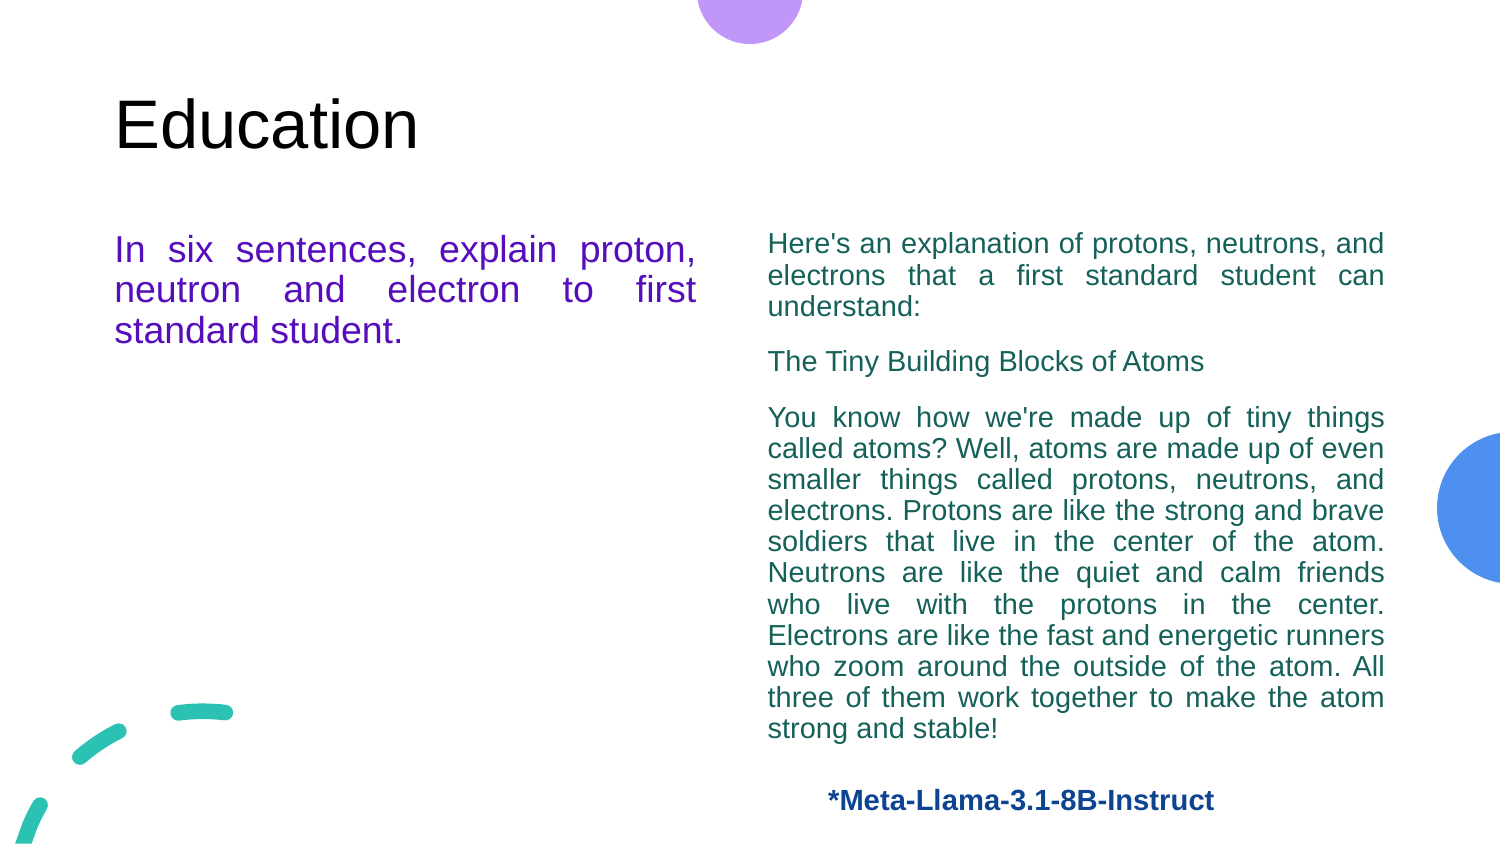

# Education
Here's an explanation of protons, neutrons, and electrons that a first standard student can understand:
The Tiny Building Blocks of Atoms
You know how we're made up of tiny things called atoms? Well, atoms are made up of even smaller things called protons, neutrons, and electrons. Protons are like the strong and brave soldiers that live in the center of the atom. Neutrons are like the quiet and calm friends who live with the protons in the center. Electrons are like the fast and energetic runners who zoom around the outside of the atom. All three of them work together to make the atom strong and stable!

In six sentences, explain proton, neutron and electron to first standard student.

*Meta-Llama-3.1-8B-Instruct